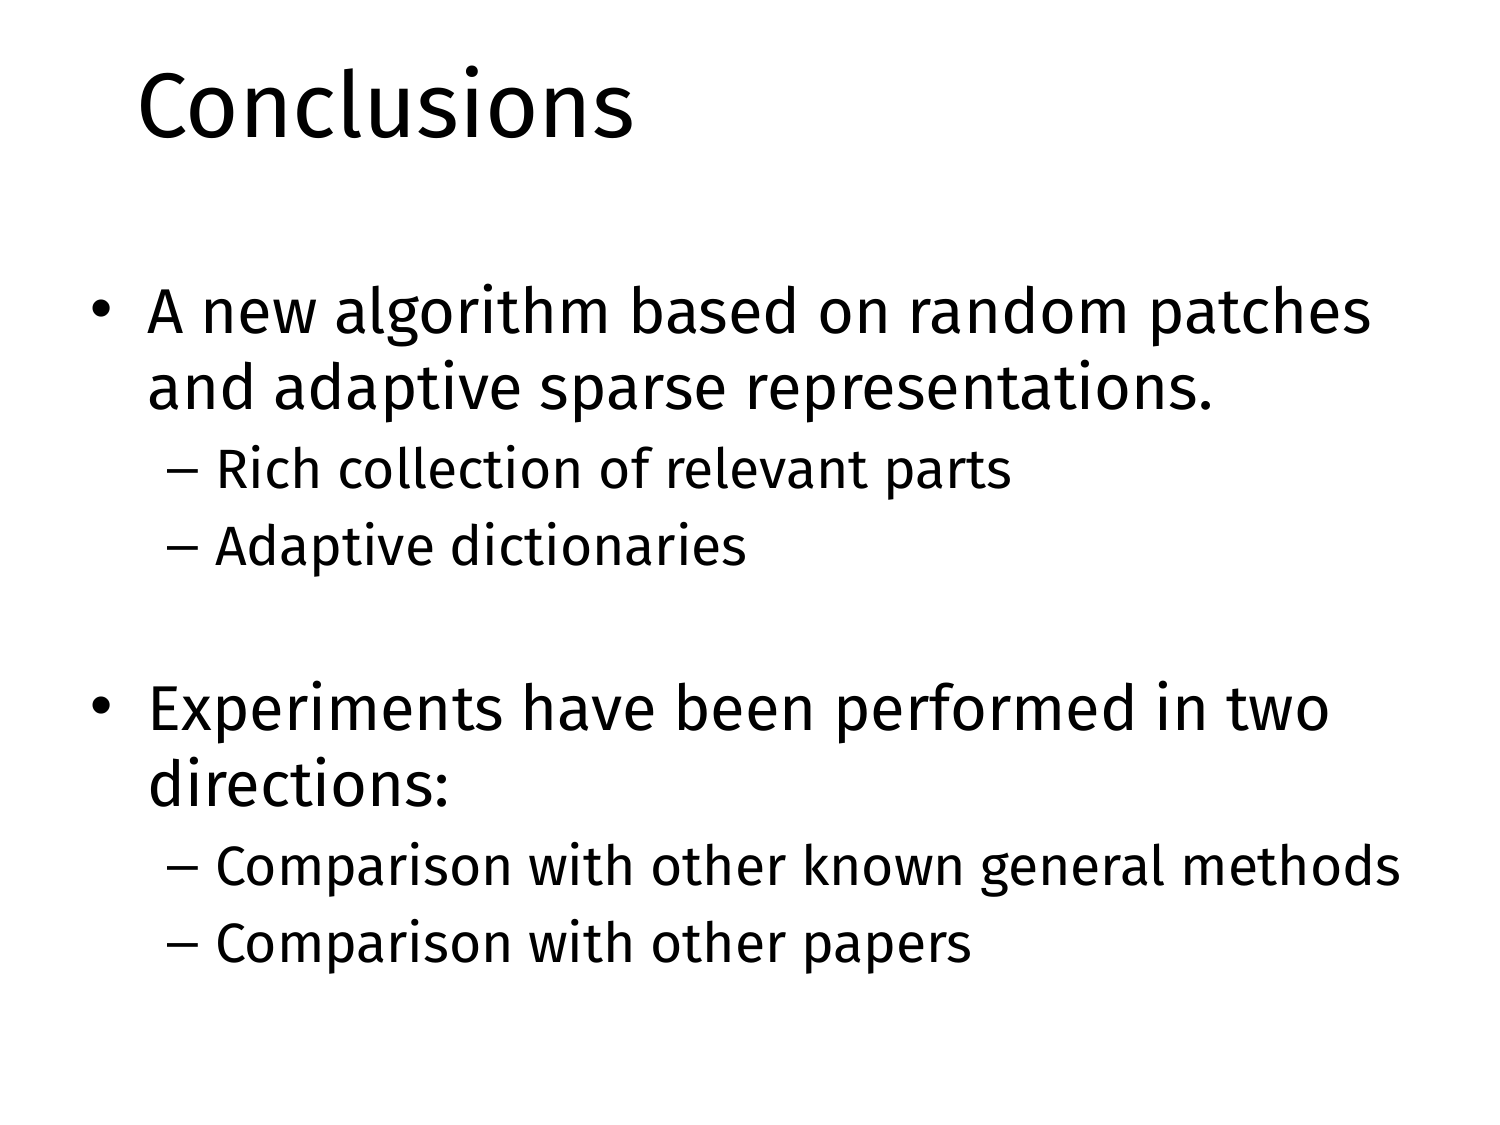

Conclusions
A new algorithm based on random patches and adaptive sparse representations.
Rich collection of relevant parts
Adaptive dictionaries

Experiments have been performed in two directions:
Comparison with other known general methods
Comparison with other papers